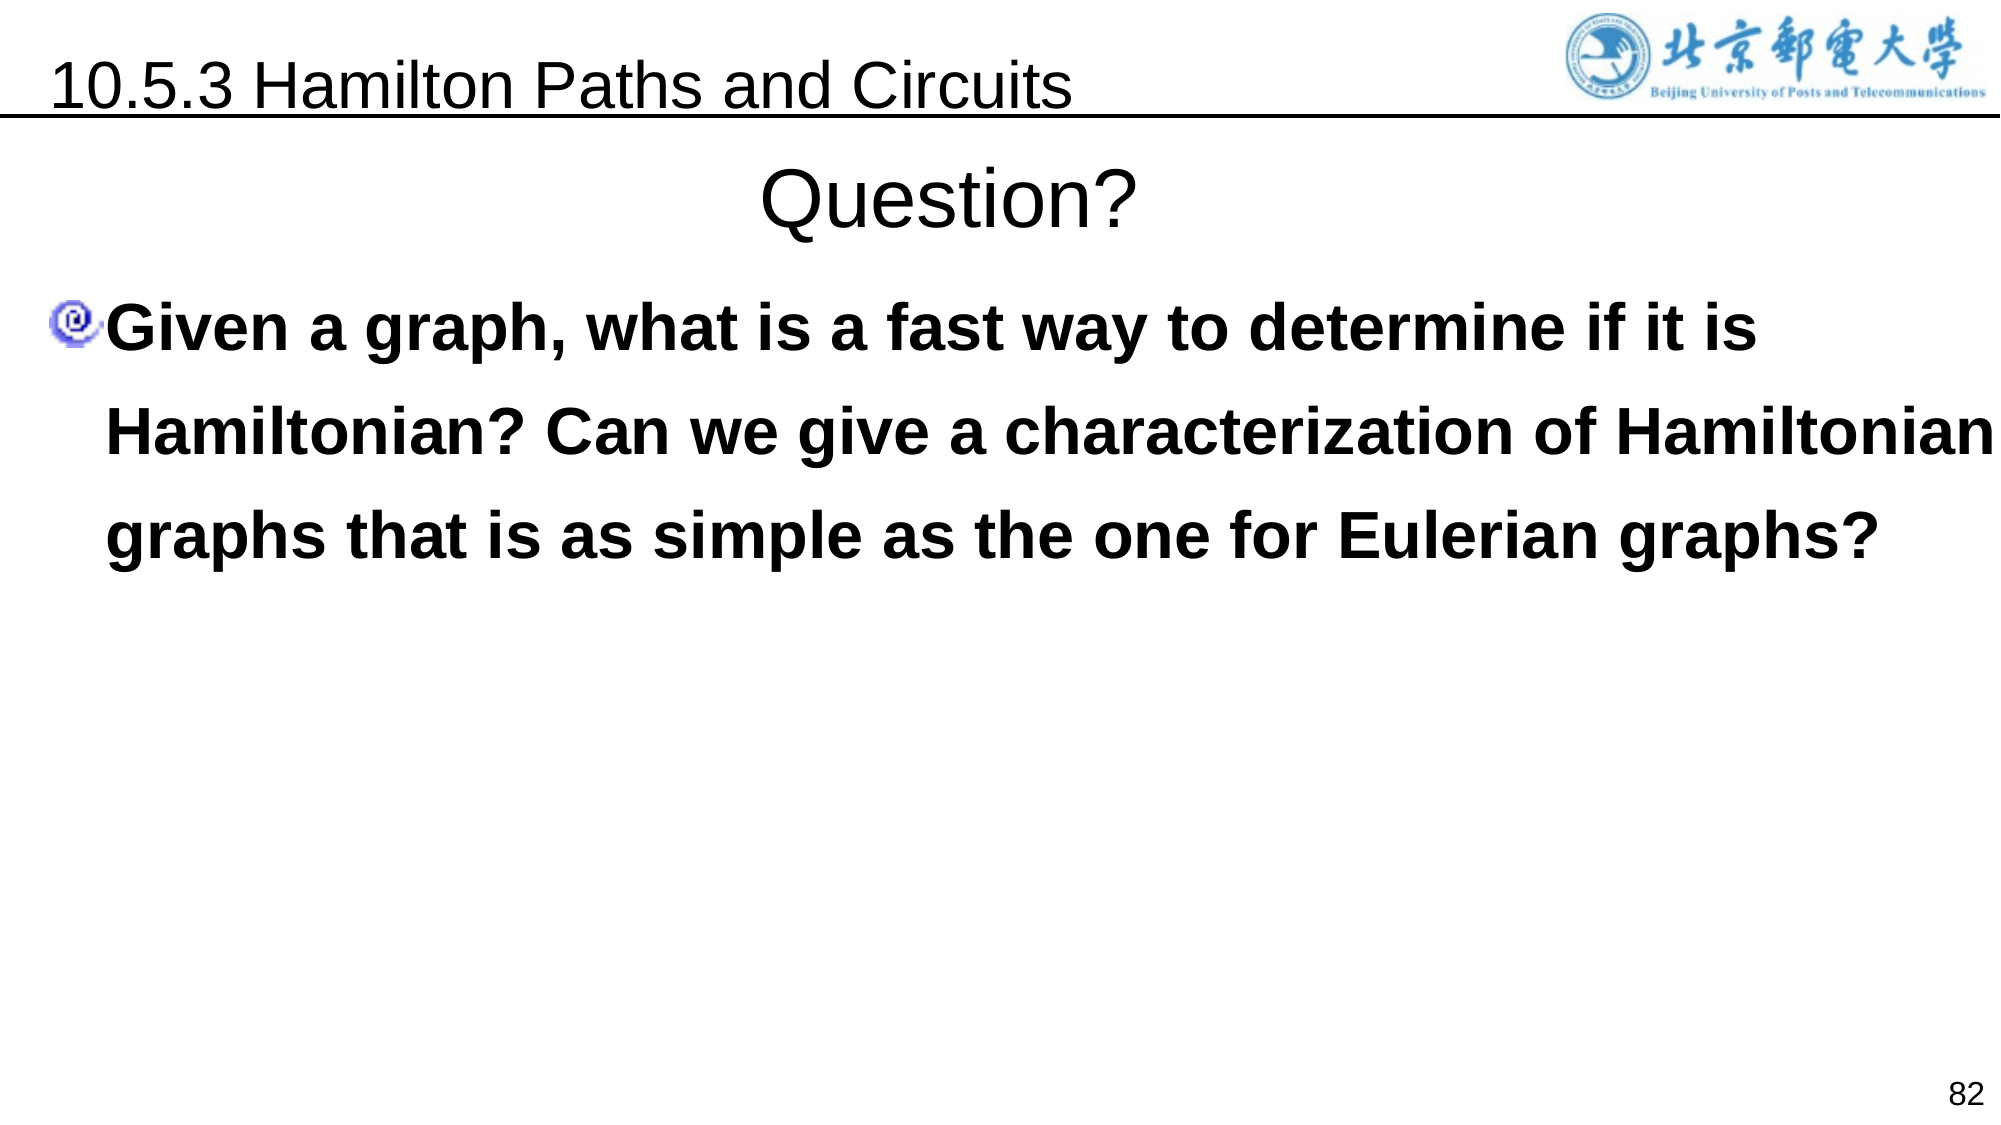

10.5.3 Hamilton Paths and Circuits
Question?
Given a graph, what is a fast way to determine if it is Hamiltonian? Can we give a characterization of Hamiltonian graphs that is as simple as the one for Eulerian graphs?